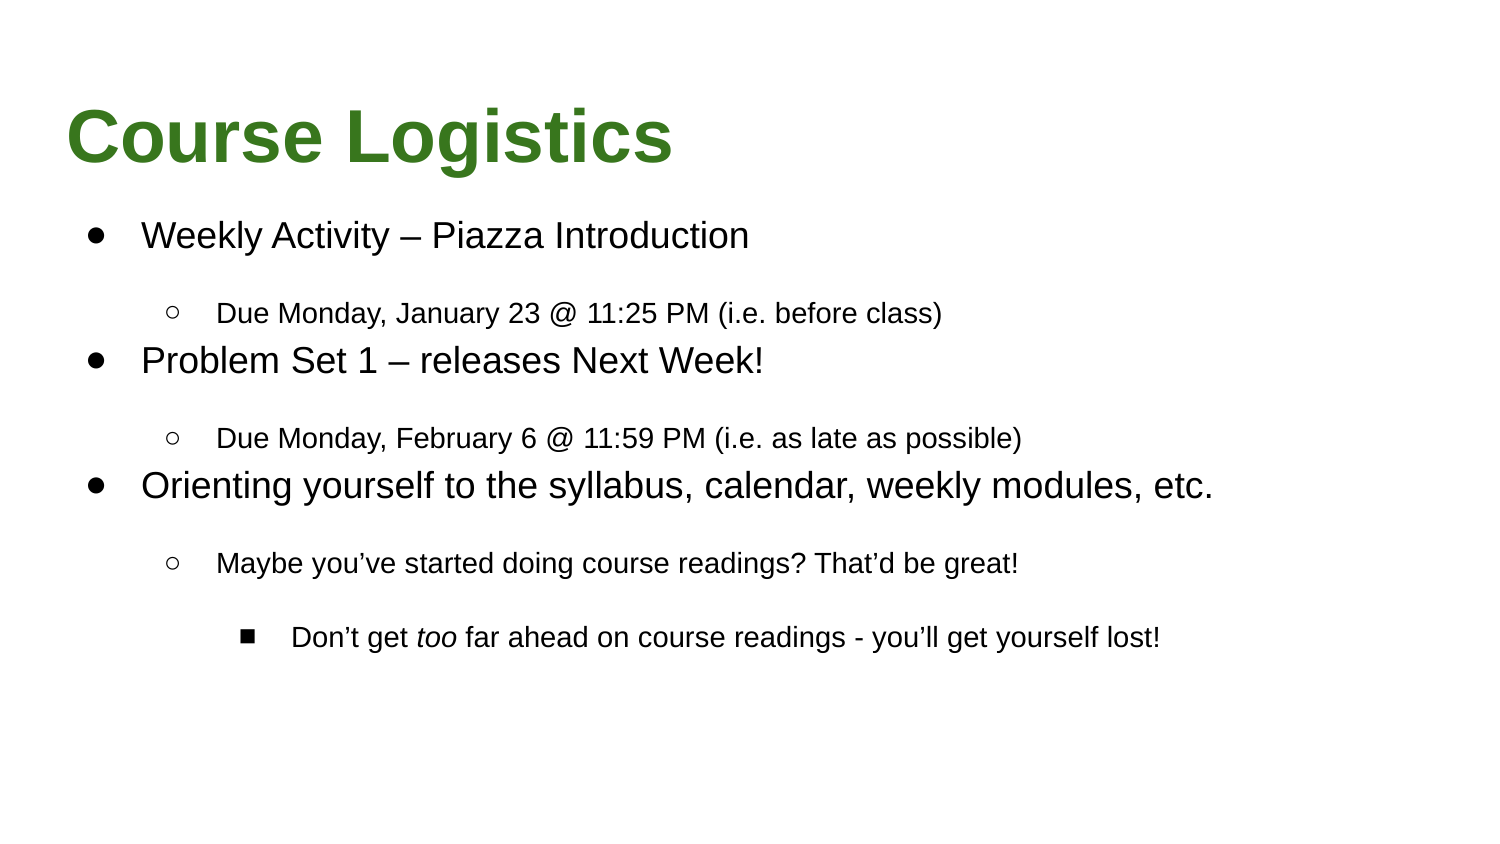

# Course Logistics
Weekly Activity – Piazza Introduction
Due Monday, January 23 @ 11:25 PM (i.e. before class)
Problem Set 1 – releases Next Week!
Due Monday, February 6 @ 11:59 PM (i.e. as late as possible)
Orienting yourself to the syllabus, calendar, weekly modules, etc.
Maybe you’ve started doing course readings? That’d be great!
Don’t get too far ahead on course readings - you’ll get yourself lost!